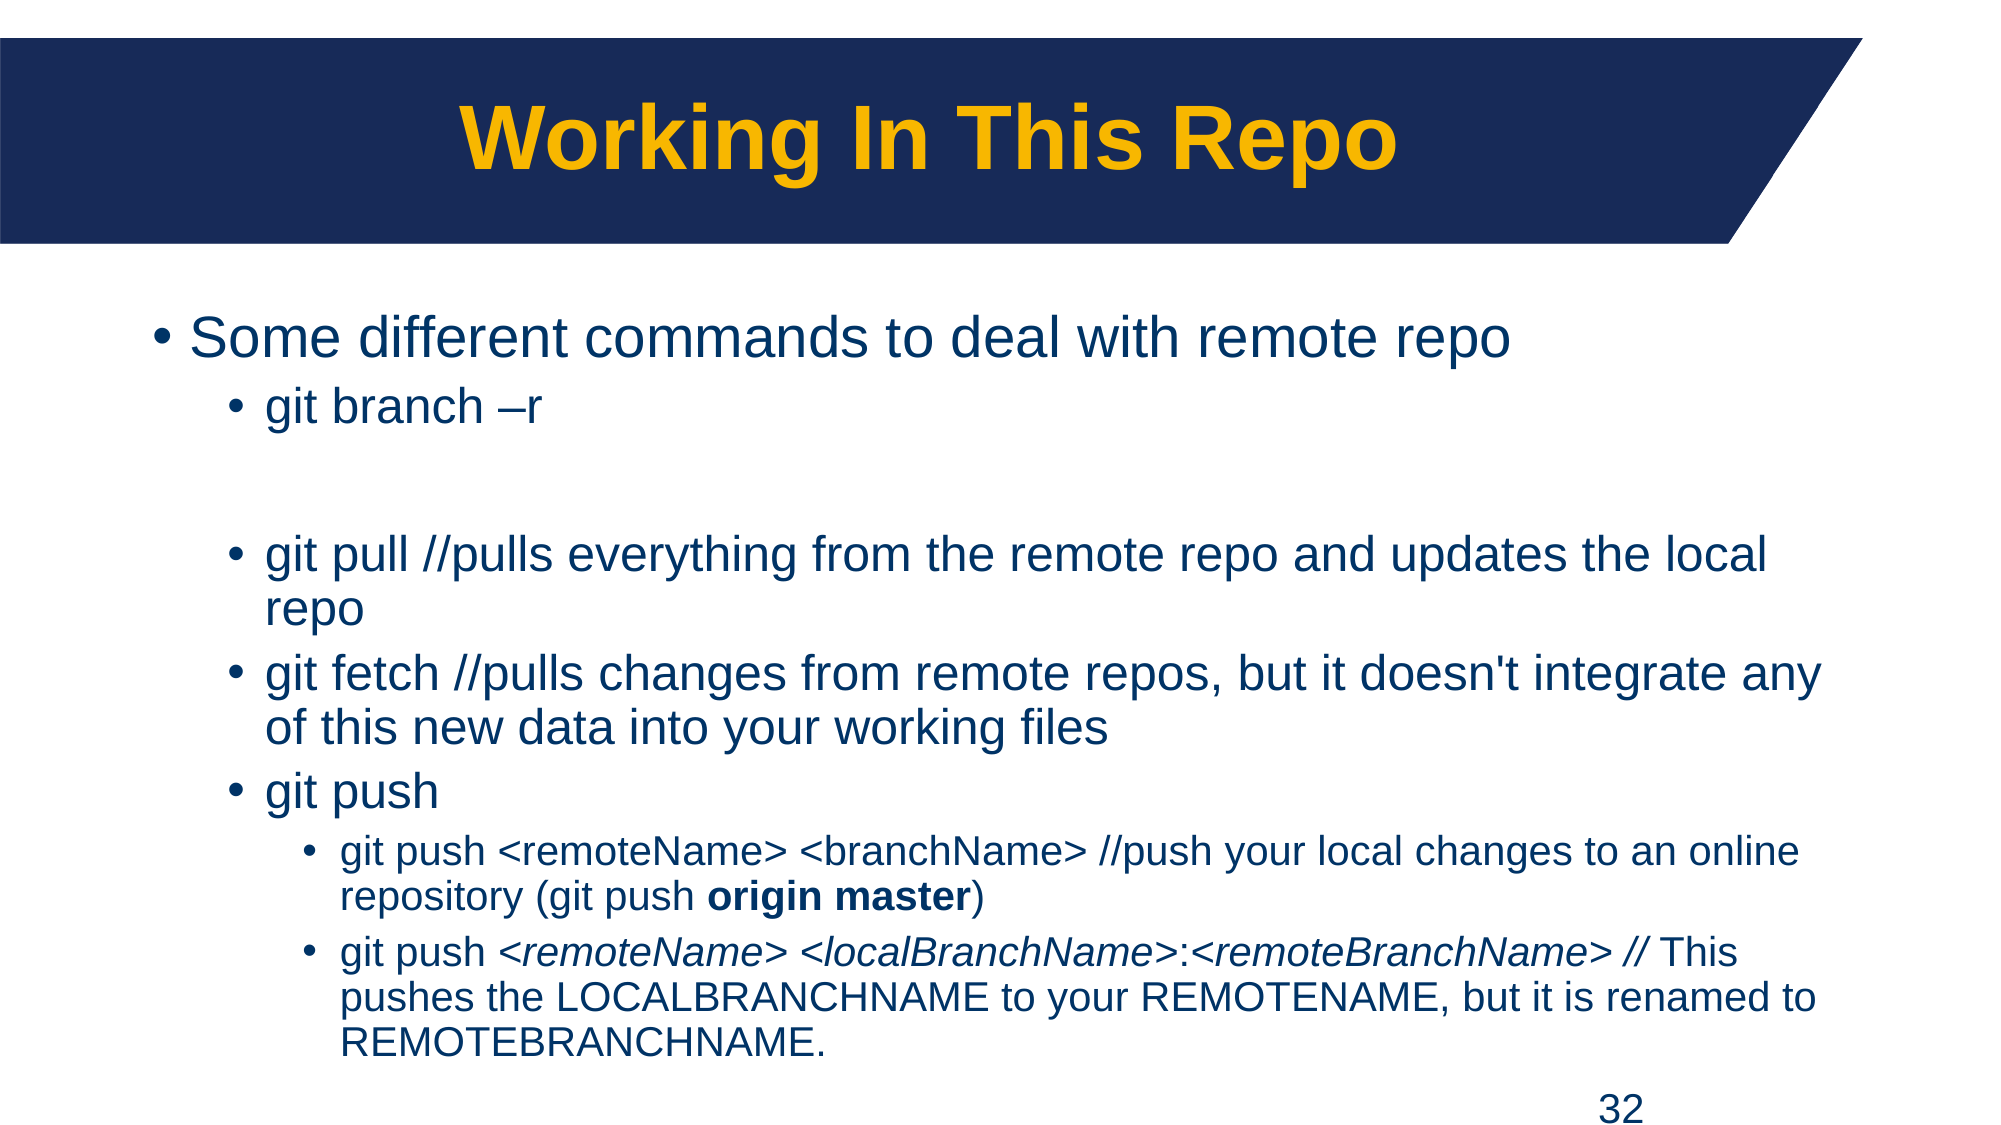

# Working In This Repo
Some different commands to deal with remote repo
git branch –r

git pull //pulls everything from the remote repo and updates the local repo
git fetch //pulls changes from remote repos, but it doesn't integrate any of this new data into your working files
git push
git push <remoteName> <branchName> //push your local changes to an online repository (git push origin master)
git push <remoteName> <localBranchName>:<remoteBranchName> // This pushes the LOCALBRANCHNAME to your REMOTENAME, but it is renamed to REMOTEBRANCHNAME.
32